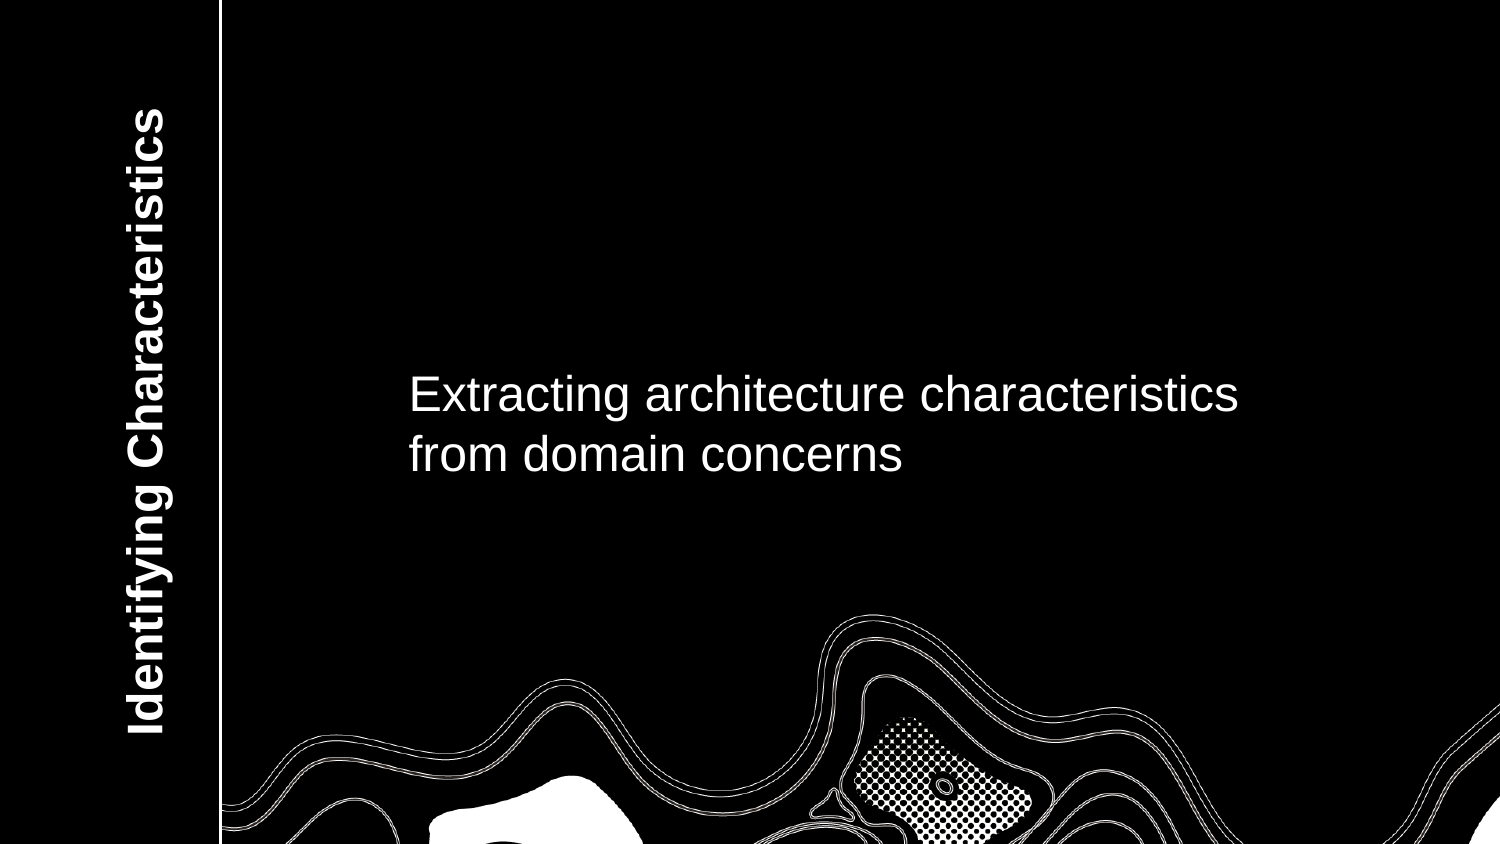

Extracting architecture characteristics from domain concerns
# Identifying Characteristics